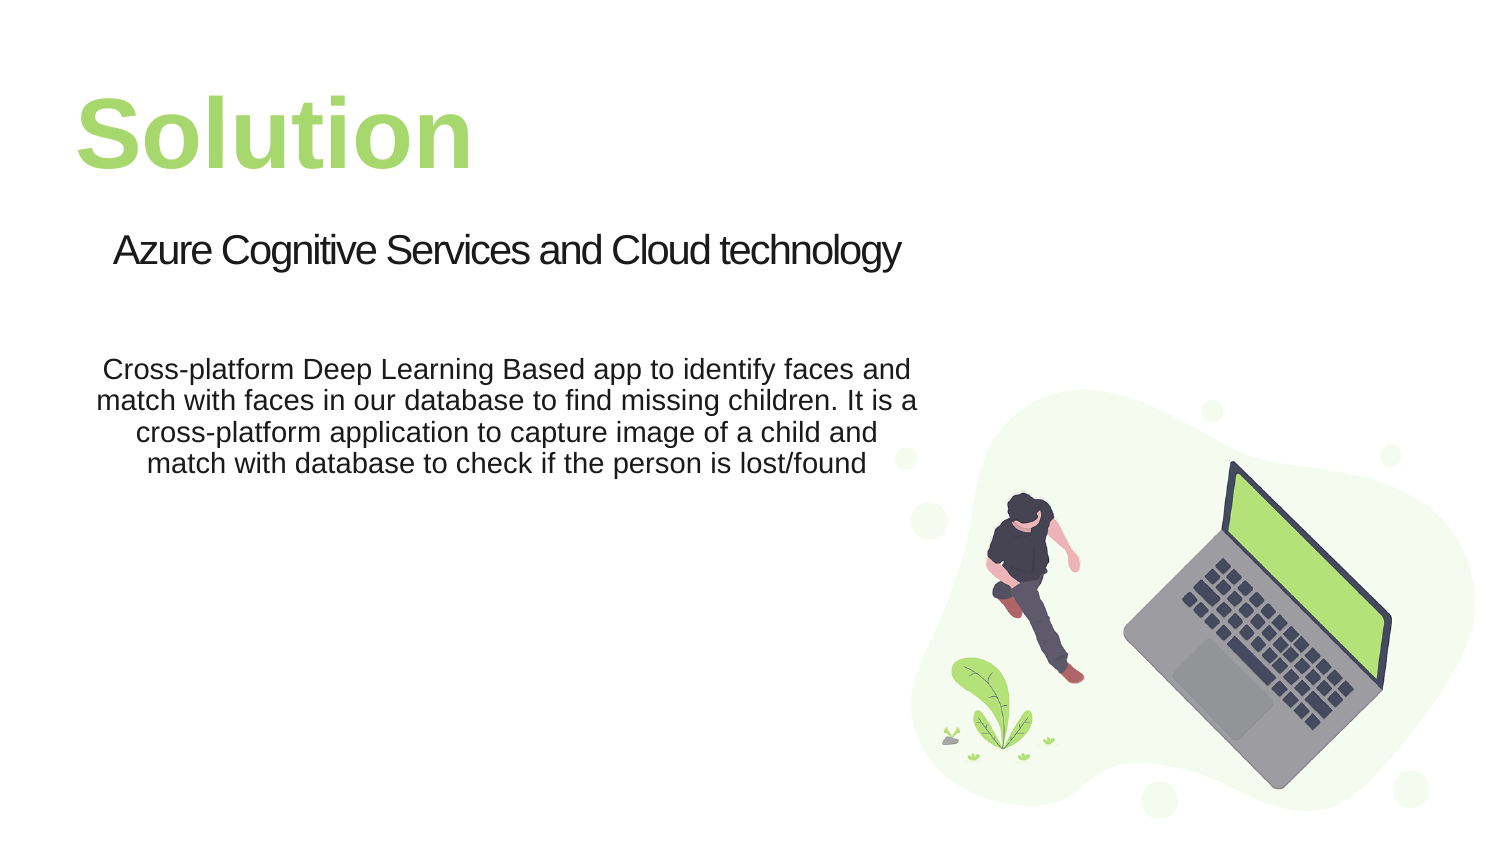

# Solution
Azure Cognitive Services and Cloud technology

Cross-platform Deep Learning Based app to identify faces and match with faces in our database to find missing children. It is a cross-platform application to capture image of a child and match with database to check if the person is lost/found